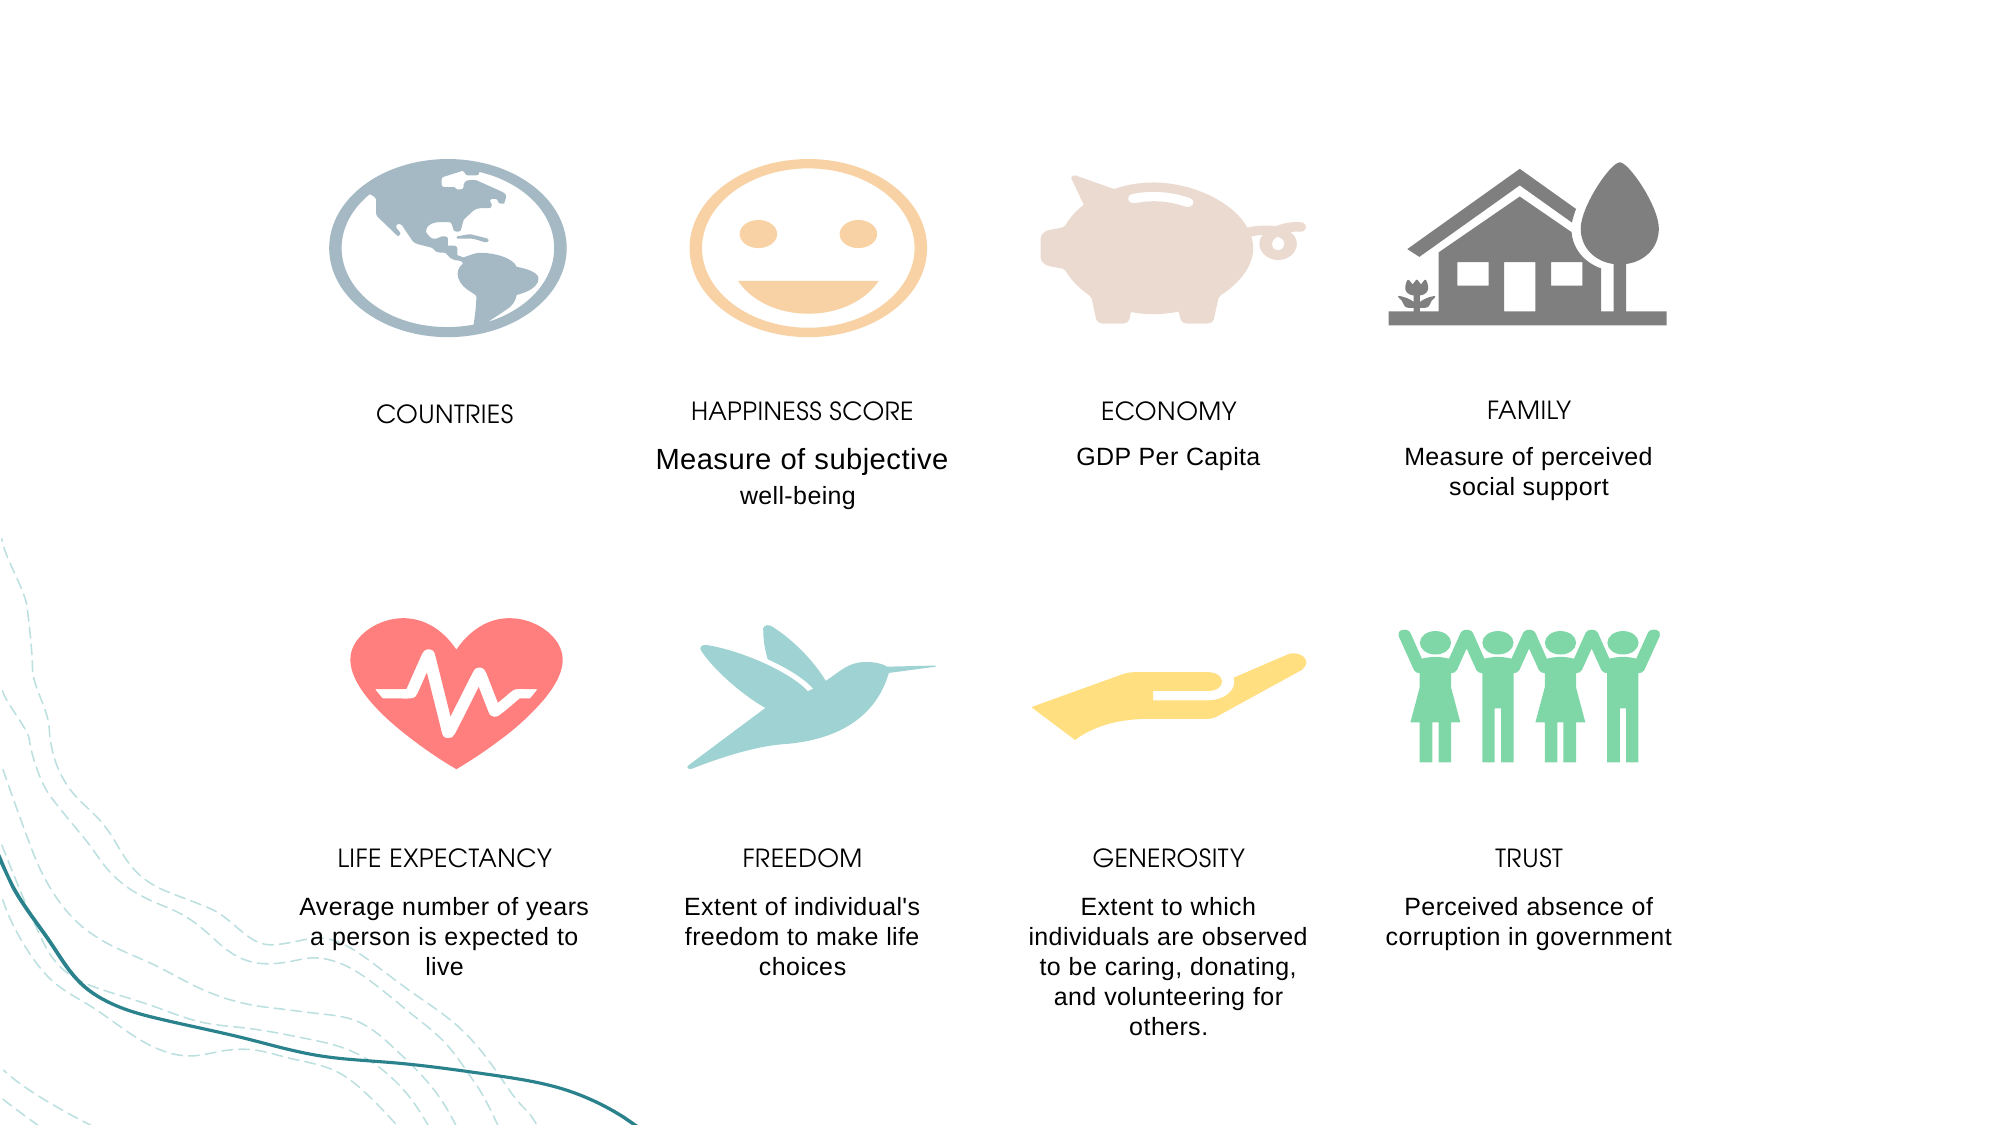

HAPPINESS SCORE
ECONOMY
FAMILY
COUNTRIES
Measure of subjective well-being

GDP Per Capita
Measure of perceived social support

LIFE EXPECTANCY
FREEDOM
GENEROSITY
TRUST
Average number of years a person is expected to live
Extent of individual's freedom to make life choices
Extent to which individuals are observed to be caring, donating, and volunteering for others.
Perceived absence of corruption in government